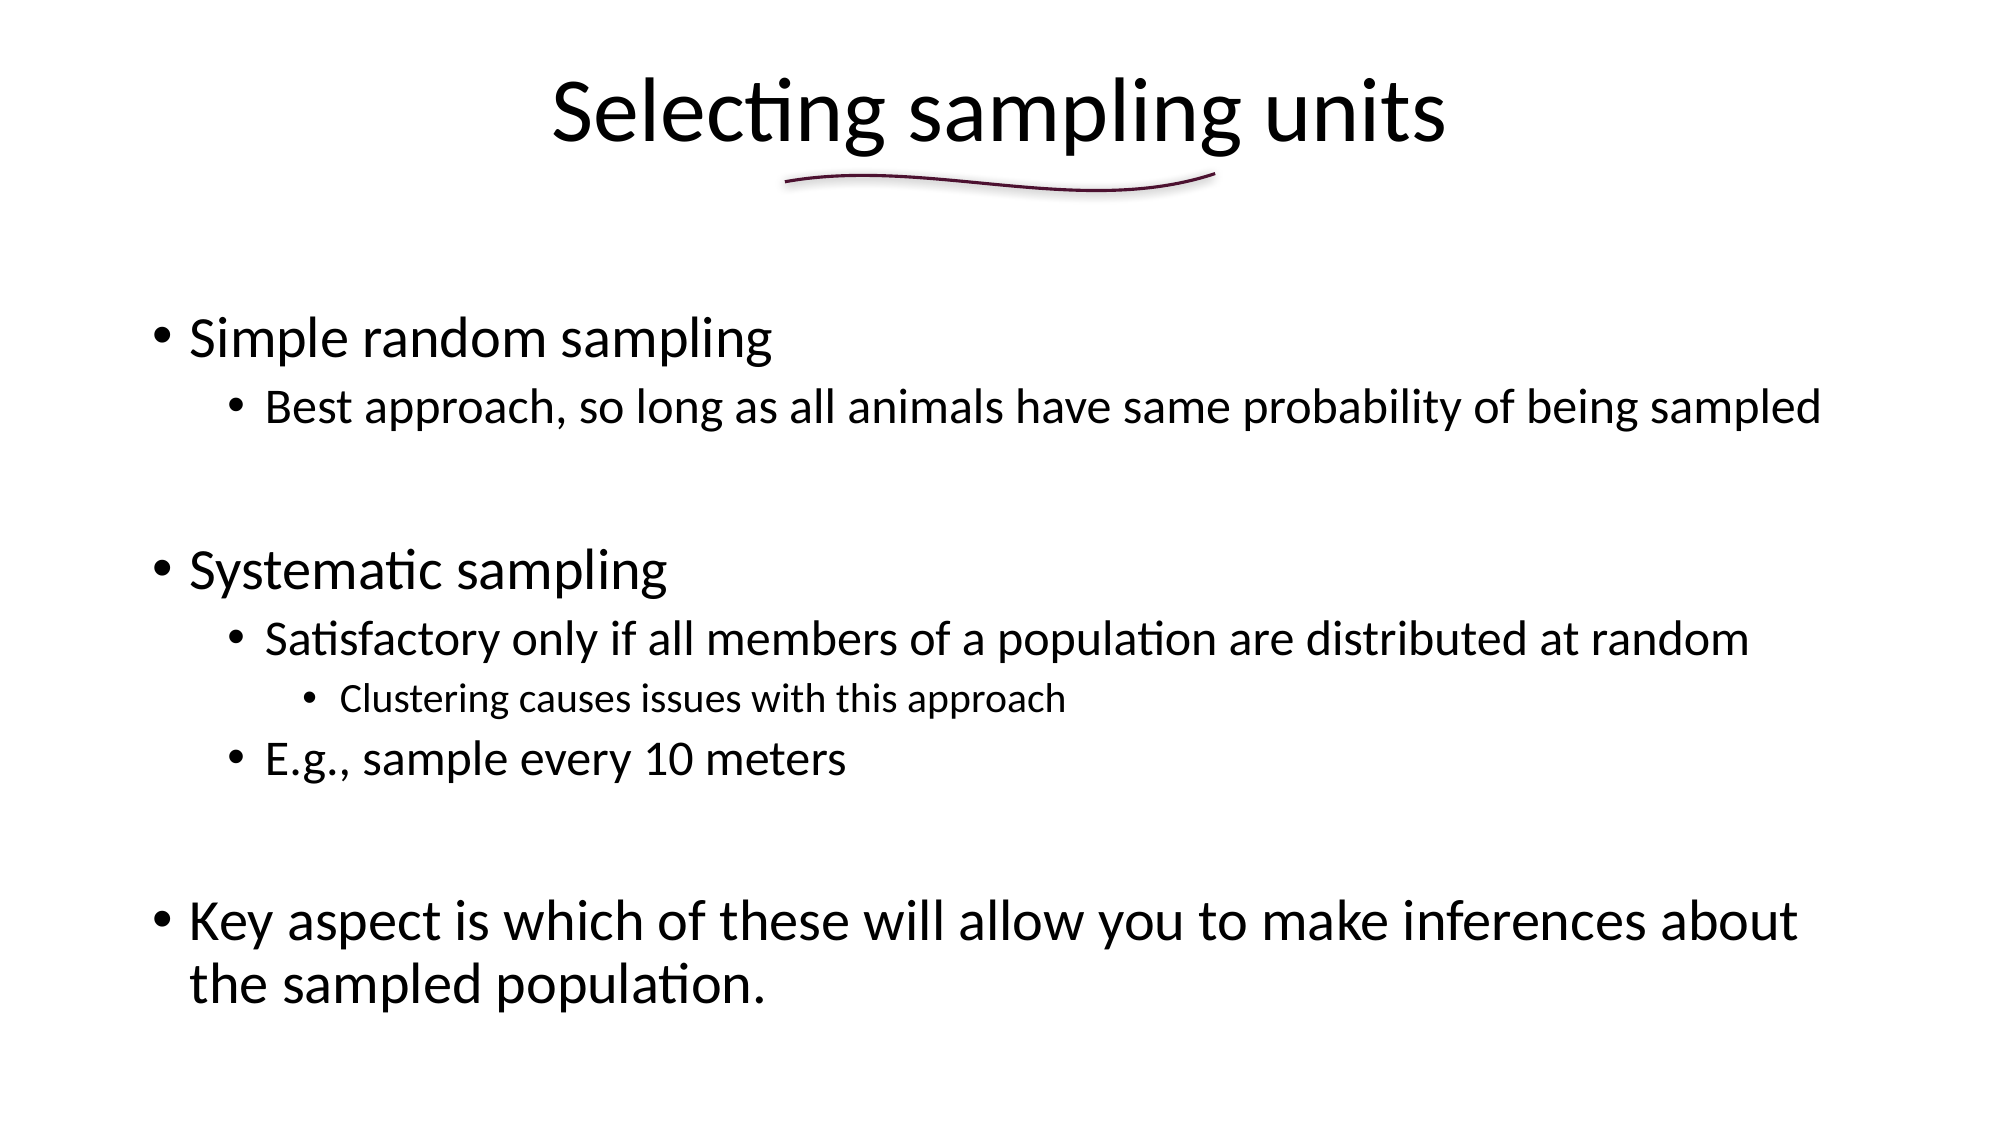

# Selecting sampling units

Simple random sampling
Best approach, so long as all animals have same probability of being sampled

Systematic sampling
Satisfactory only if all members of a population are distributed at random
Clustering causes issues with this approach
E.g., sample every 10 meters

Key aspect is which of these will allow you to make inferences about the sampled population.